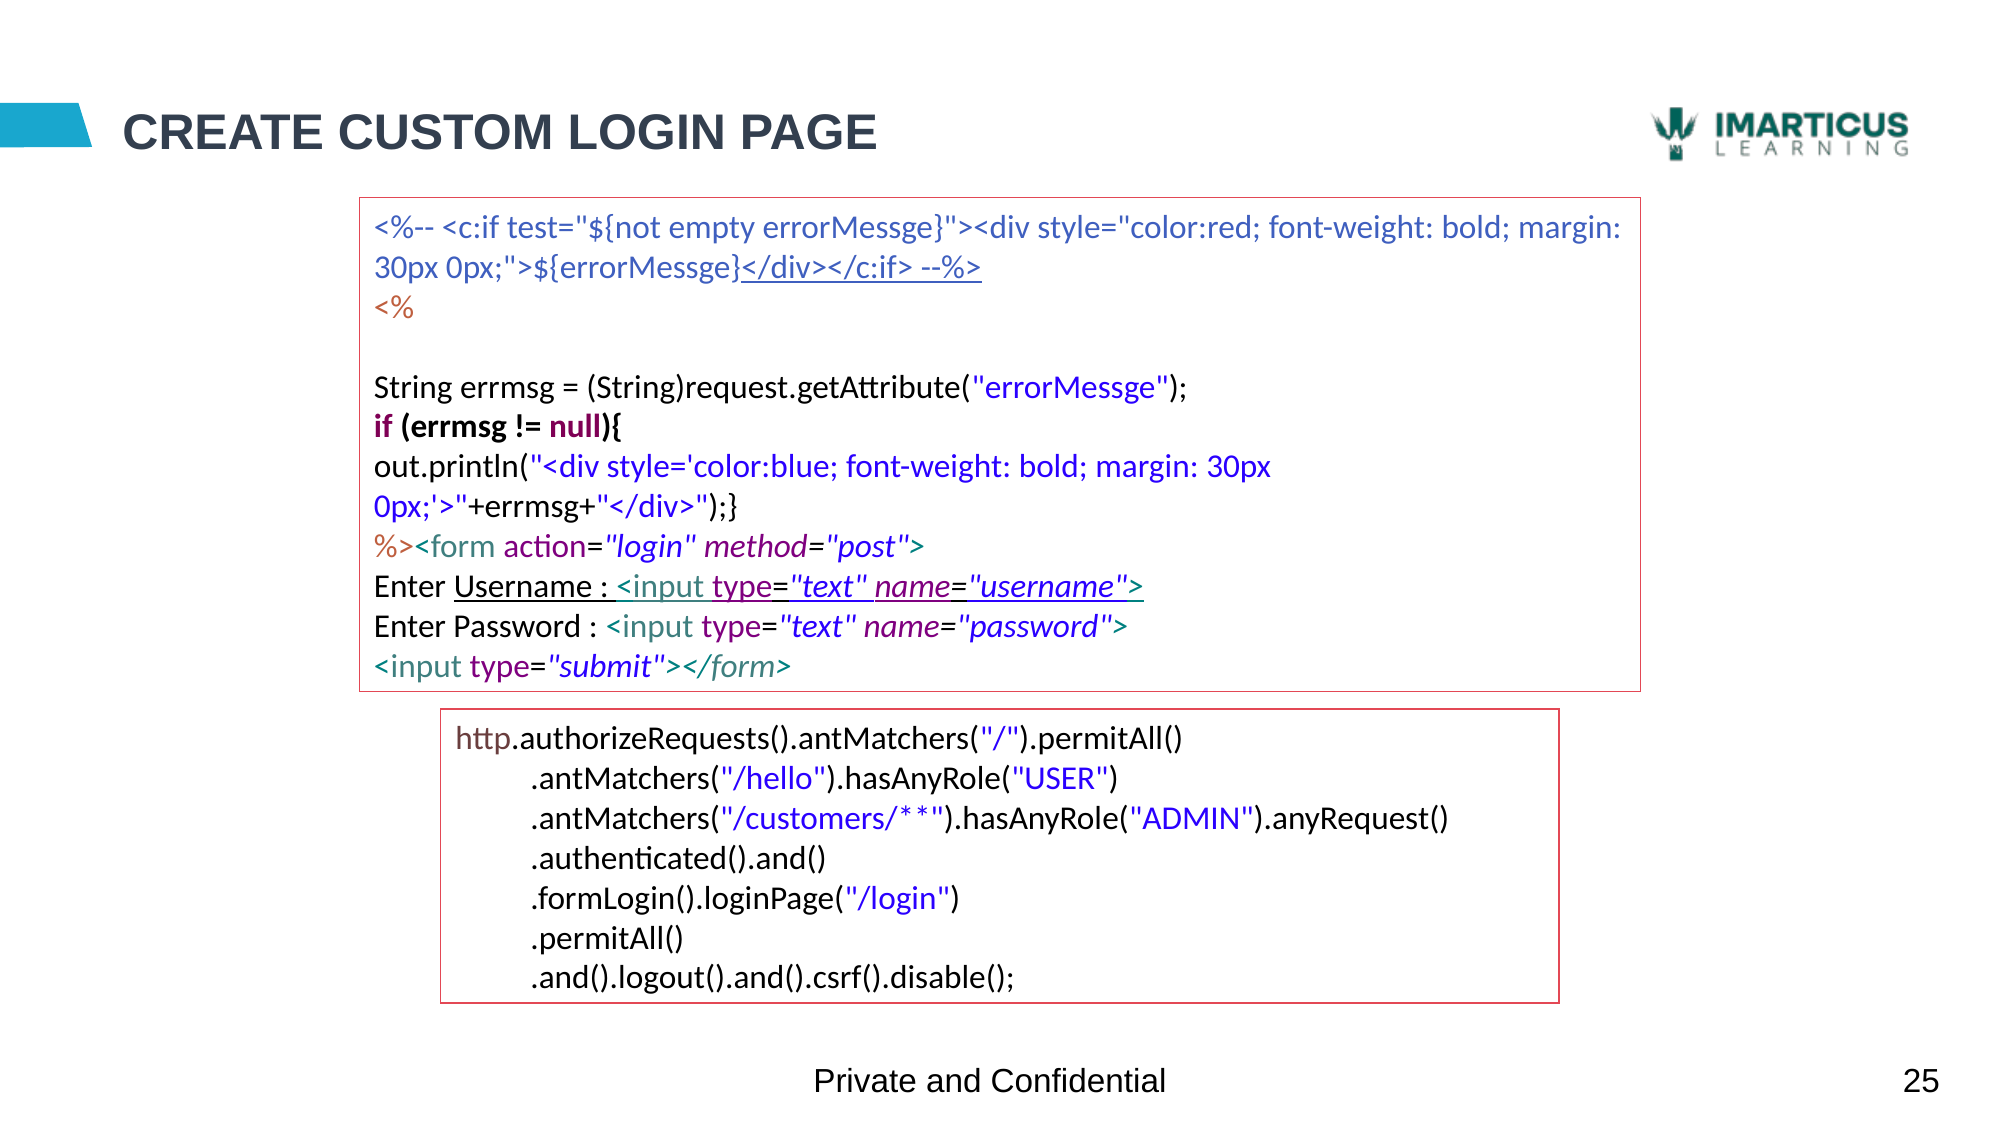

# CREATE CUSTOM LOGIN PAGE

<%-- <c:if test="${not empty errorMessge}"><div style="color:red; font-weight: bold; margin: 30px 0px;">${errorMessge}</div></c:if> --%>
<%

String errmsg = (String)request.getAttribute("errorMessge");
if (errmsg != null){
out.println("<div style='color:blue; font-weight: bold; margin: 30px 0px;'>"+errmsg+"</div>");}
%><form action="login" method="post">
Enter Username : <input type="text" name="username">
Enter Password : <input type="text" name="password">
<input type="submit"></form>
http.authorizeRequests().antMatchers("/").permitAll()
          .antMatchers("/hello").hasAnyRole("USER")
          .antMatchers("/customers/**").hasAnyRole("ADMIN").anyRequest()
          .authenticated().and()
          .formLogin().loginPage("/login")
          .permitAll()
          .and().logout().and().csrf().disable();